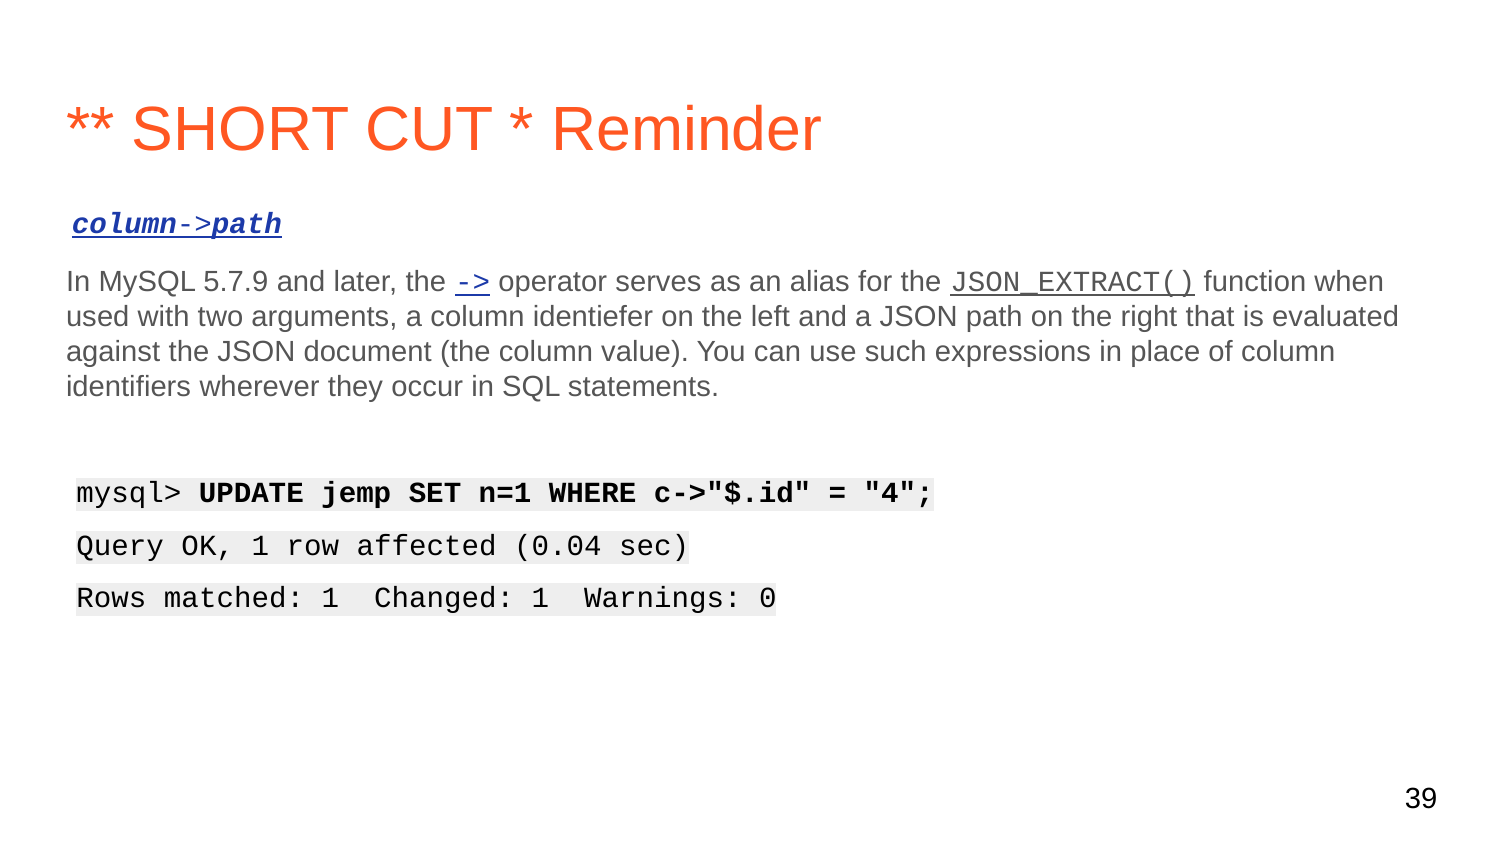

# ** SHORT CUT * Reminder
 column->path
In MySQL 5.7.9 and later, the -> operator serves as an alias for the JSON_EXTRACT() function when used with two arguments, a column identiefer on the left and a JSON path on the right that is evaluated against the JSON document (the column value). You can use such expressions in place of column identifiers wherever they occur in SQL statements.
mysql> UPDATE jemp SET n=1 WHERE c->"$.id" = "4";
Query OK, 1 row affected (0.04 sec)
Rows matched: 1  Changed: 1  Warnings: 0

39